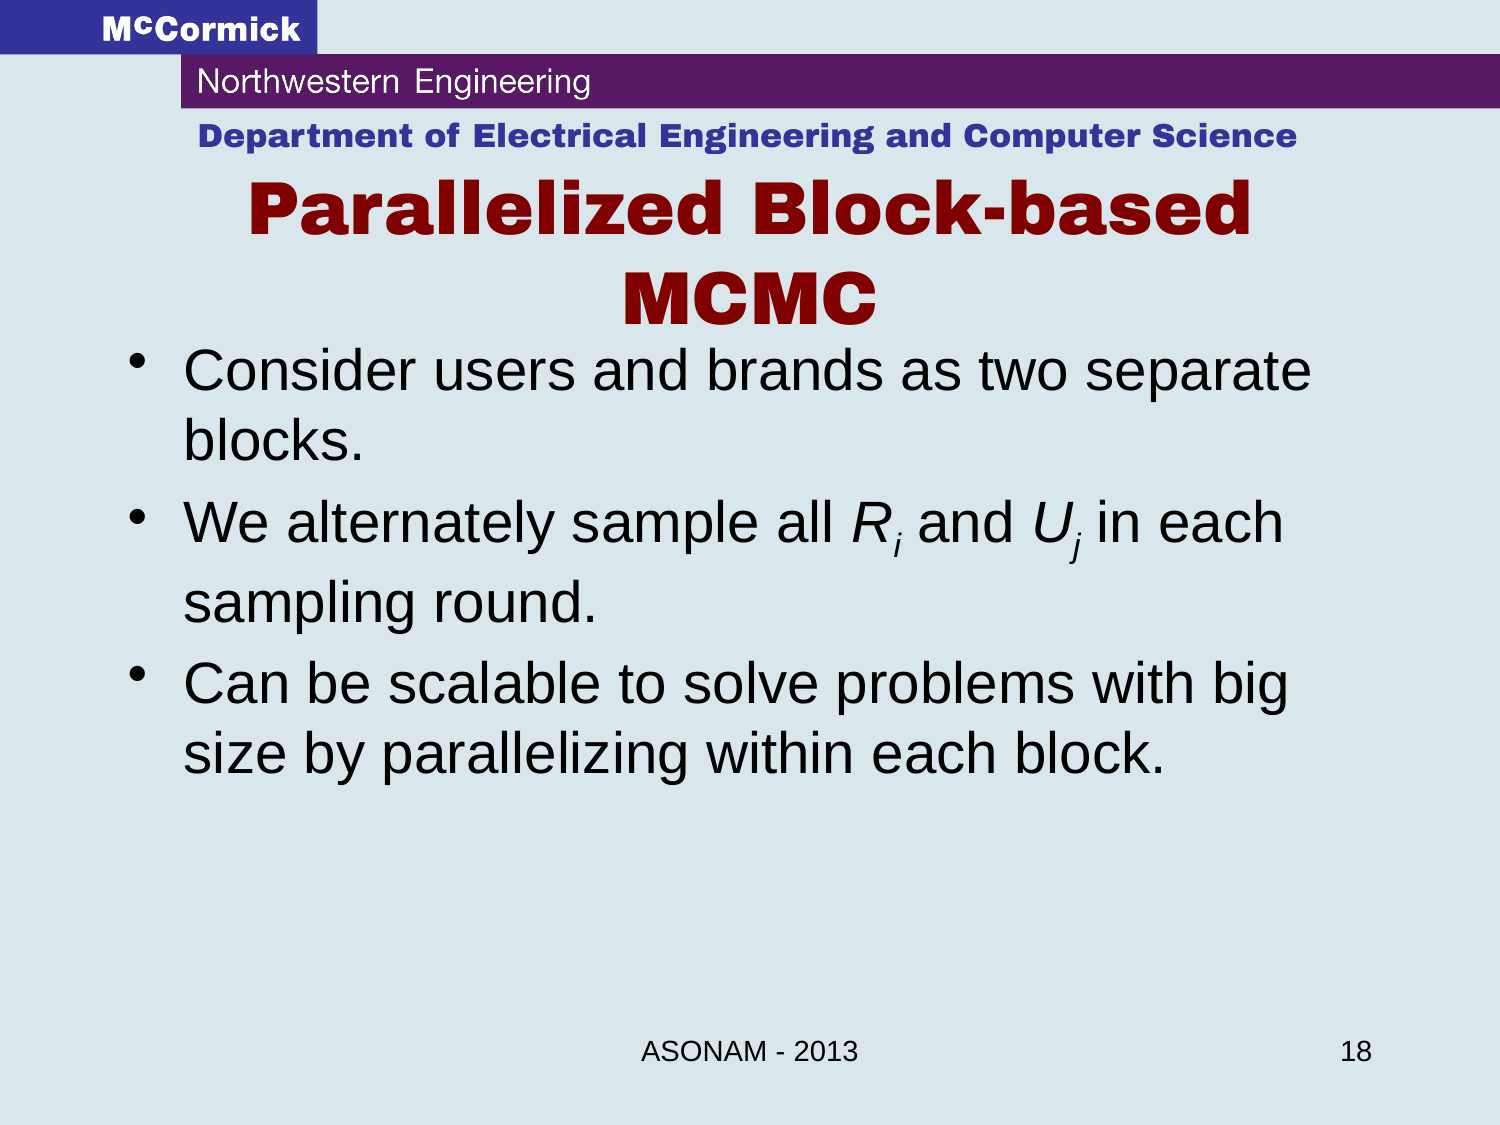

# Parallelized Block-based MCMC
Consider users and brands as two separate blocks.
We alternately sample all Ri and Uj in each sampling round.
Can be scalable to solve problems with big size by parallelizing within each block.
ASONAM - 2013
18